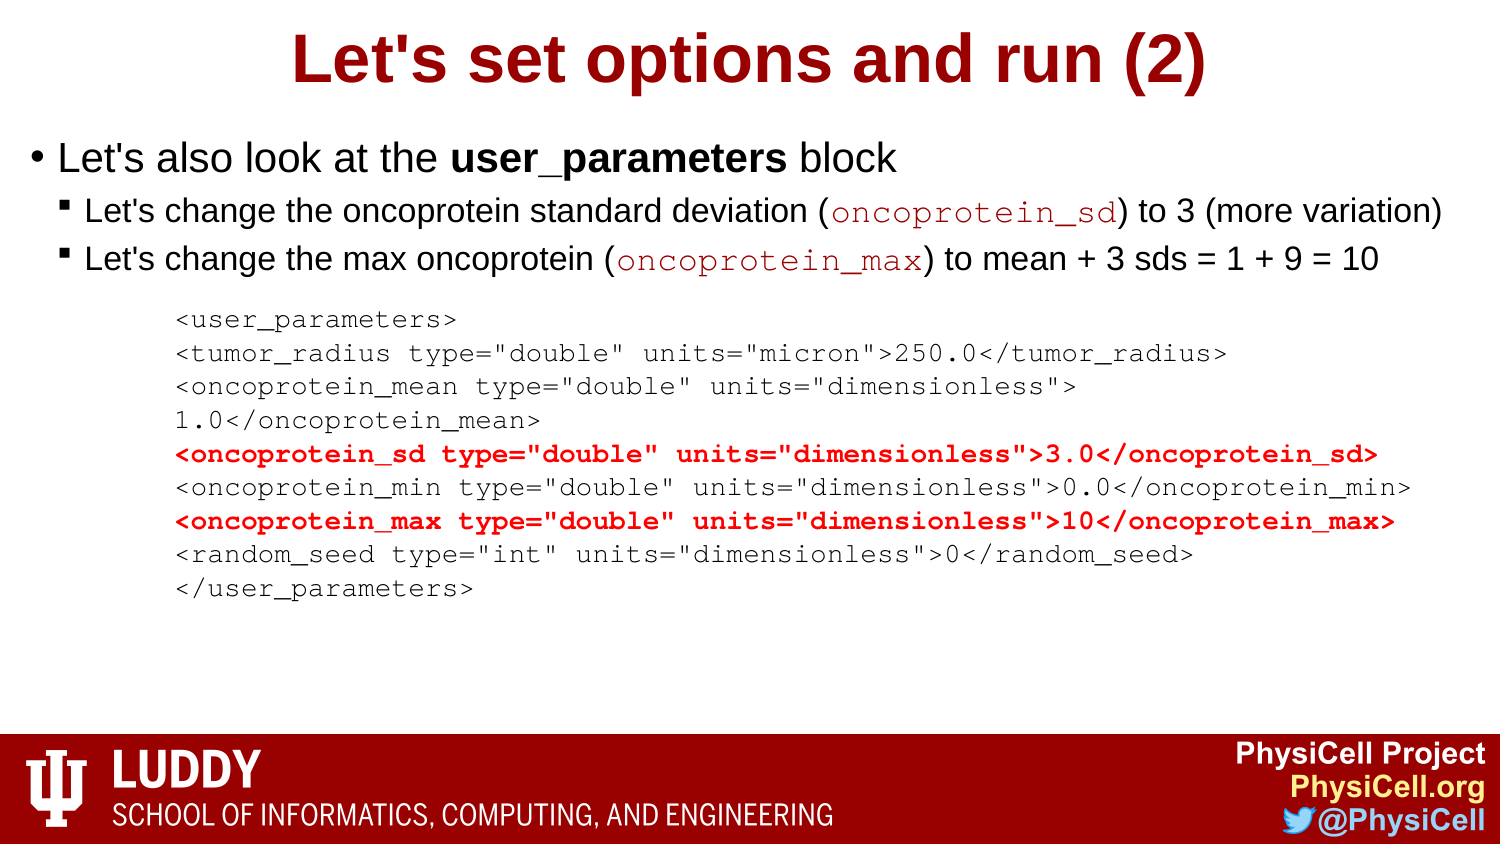

# Let's set options and run (2)
Let's also look at the user_parameters block
Let's change the oncoprotein standard deviation (oncoprotein_sd) to 3 (more variation)
Let's change the max oncoprotein (oncoprotein_max) to mean + 3 sds = 1 + 9 = 10

	<user_parameters>
		<tumor_radius type="double" units="micron">250.0</tumor_radius>
		<oncoprotein_mean type="double" units="dimensionless">
			1.0</oncoprotein_mean>
		<oncoprotein_sd type="double" units="dimensionless">3.0</oncoprotein_sd>
		<oncoprotein_min type="double" units="dimensionless">0.0</oncoprotein_min>
		<oncoprotein_max type="double" units="dimensionless">10</oncoprotein_max>
		<random_seed type="int" units="dimensionless">0</random_seed>
	</user_parameters>